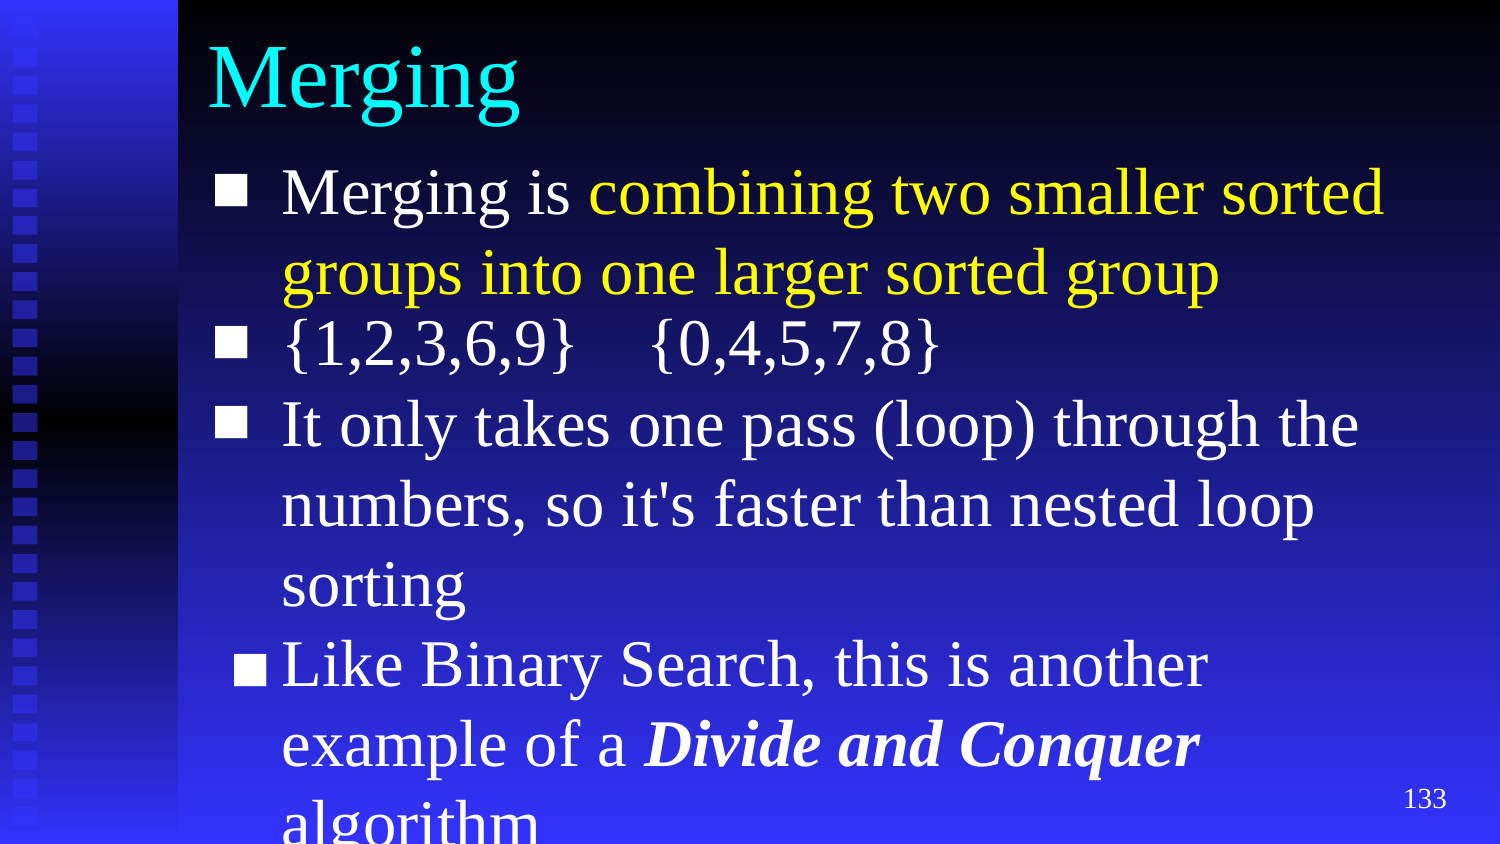

# Merging
Merging is combining two smaller sorted groups into one larger sorted group
{1,2,3,6,9}    {0,4,5,7,8}
It only takes one pass (loop) through the numbers, so it's faster than nested loop sorting
Like Binary Search, this is another example of a Divide and Conquer algorithm

133